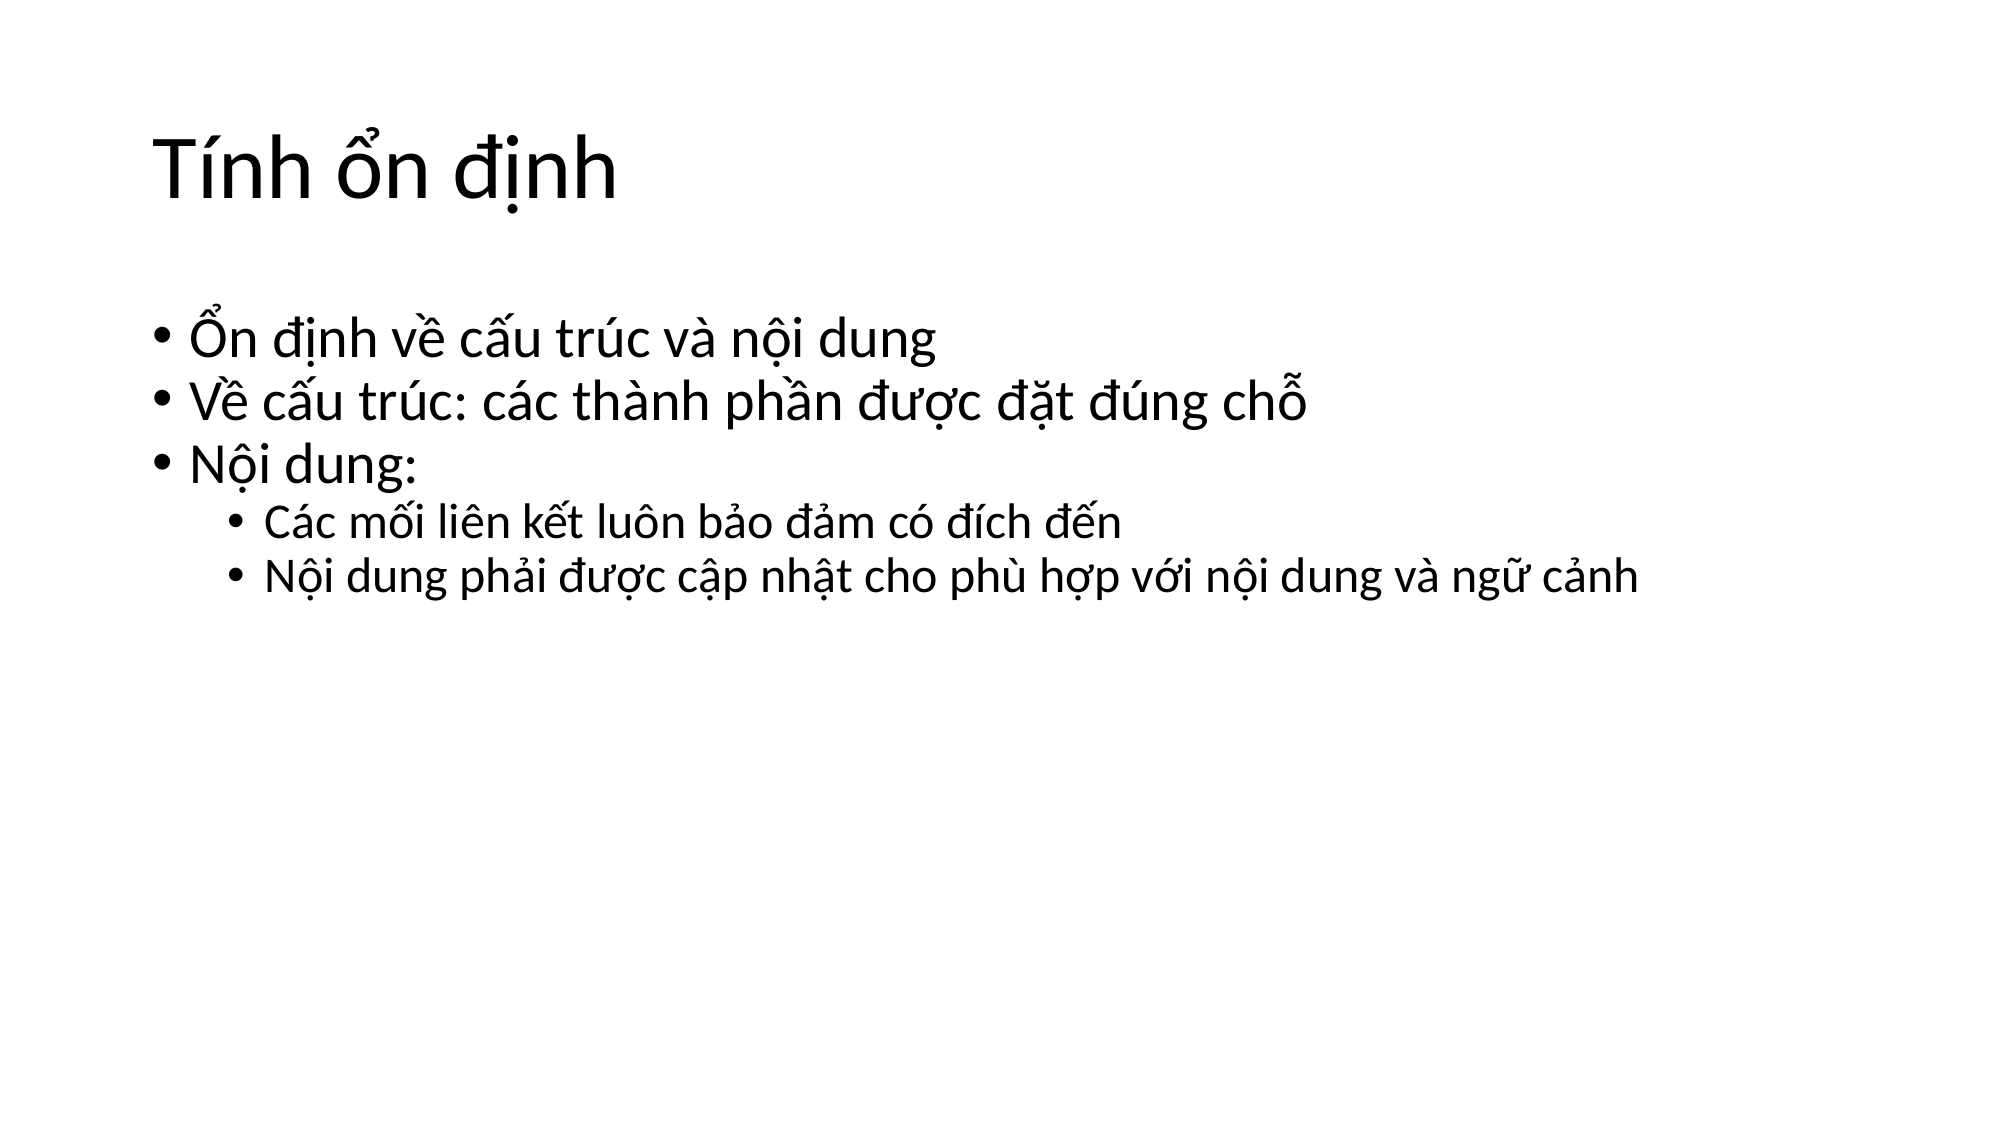

# Tính ổn định
Ổn định về cấu trúc và nội dung
Về cấu trúc: các thành phần được đặt đúng chỗ
Nội dung:
Các mối liên kết luôn bảo đảm có đích đến
Nội dung phải được cập nhật cho phù hợp với nội dung và ngữ cảnh